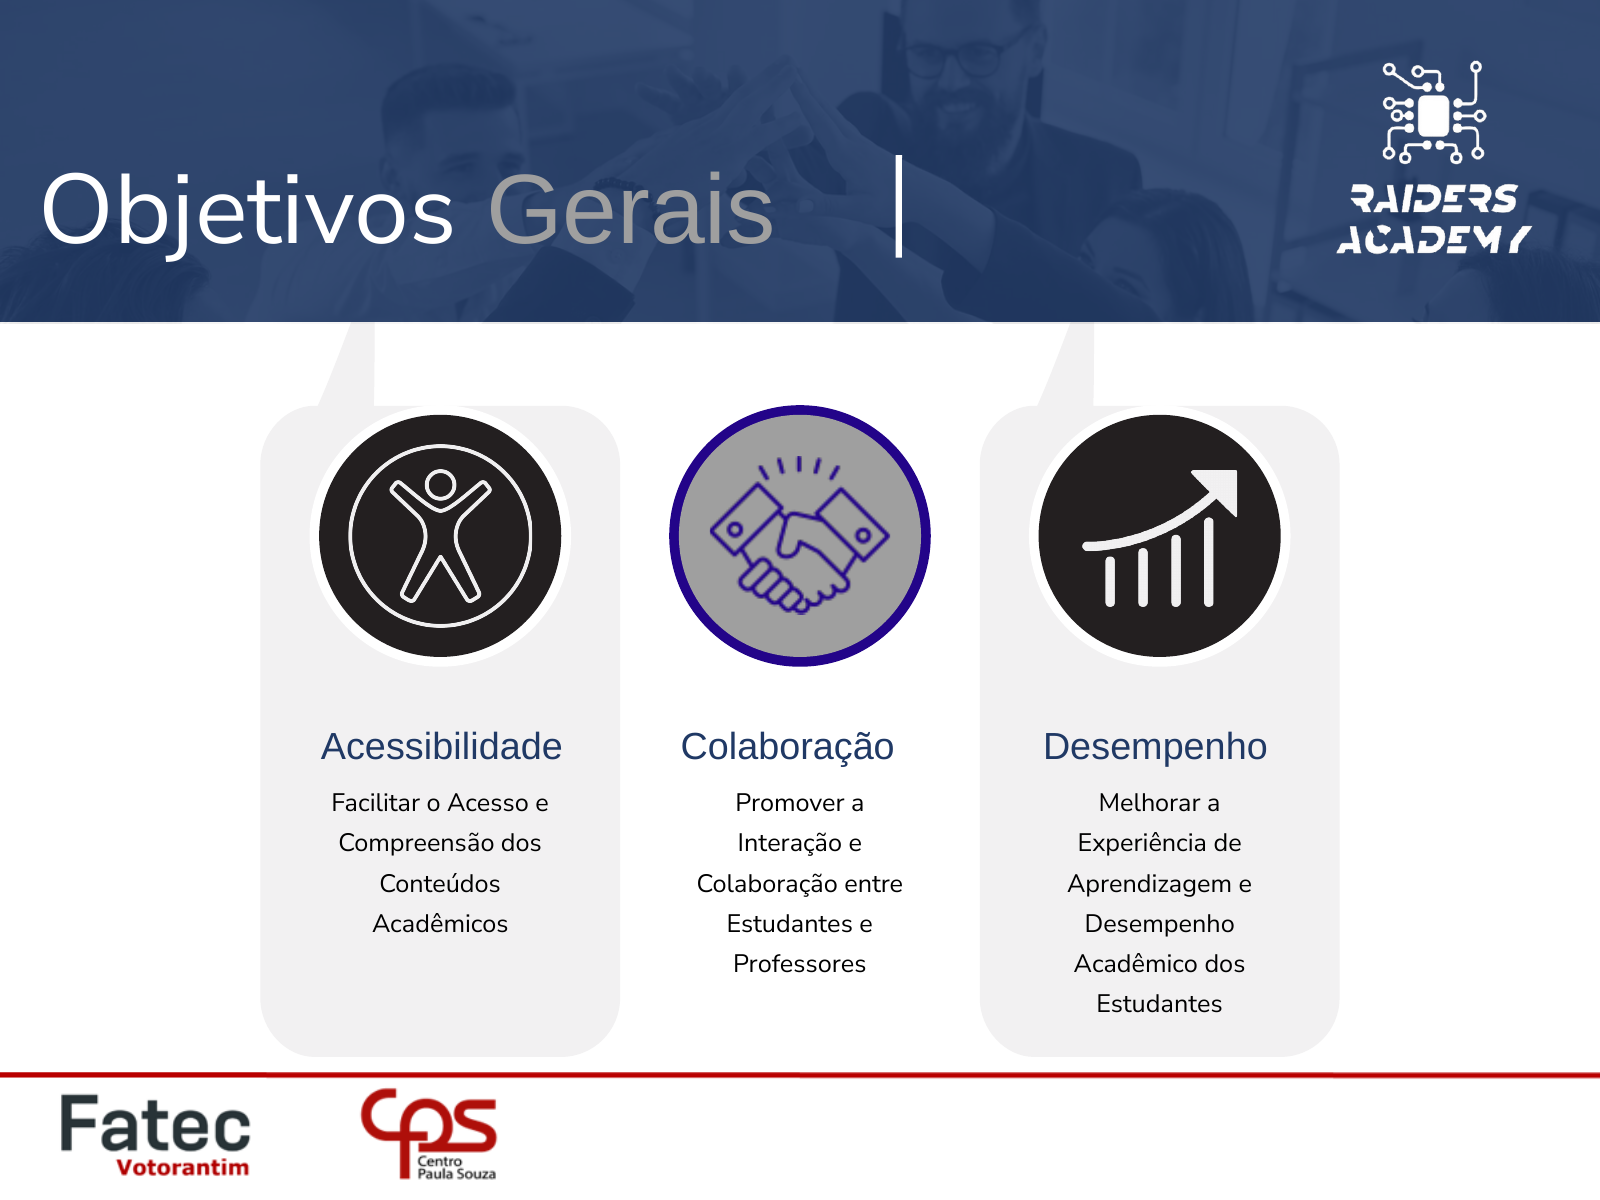

Objetivos
Gerais

Acessibilidade
Colaboração
Desempenho
Facilitar o Acesso e Compreensão dos Conteúdos Acadêmicos
Promover a Interação e Colaboração entre Estudantes e Professores
Melhorar a Experiência de Aprendizagem e Desempenho Acadêmico dos Estudantes